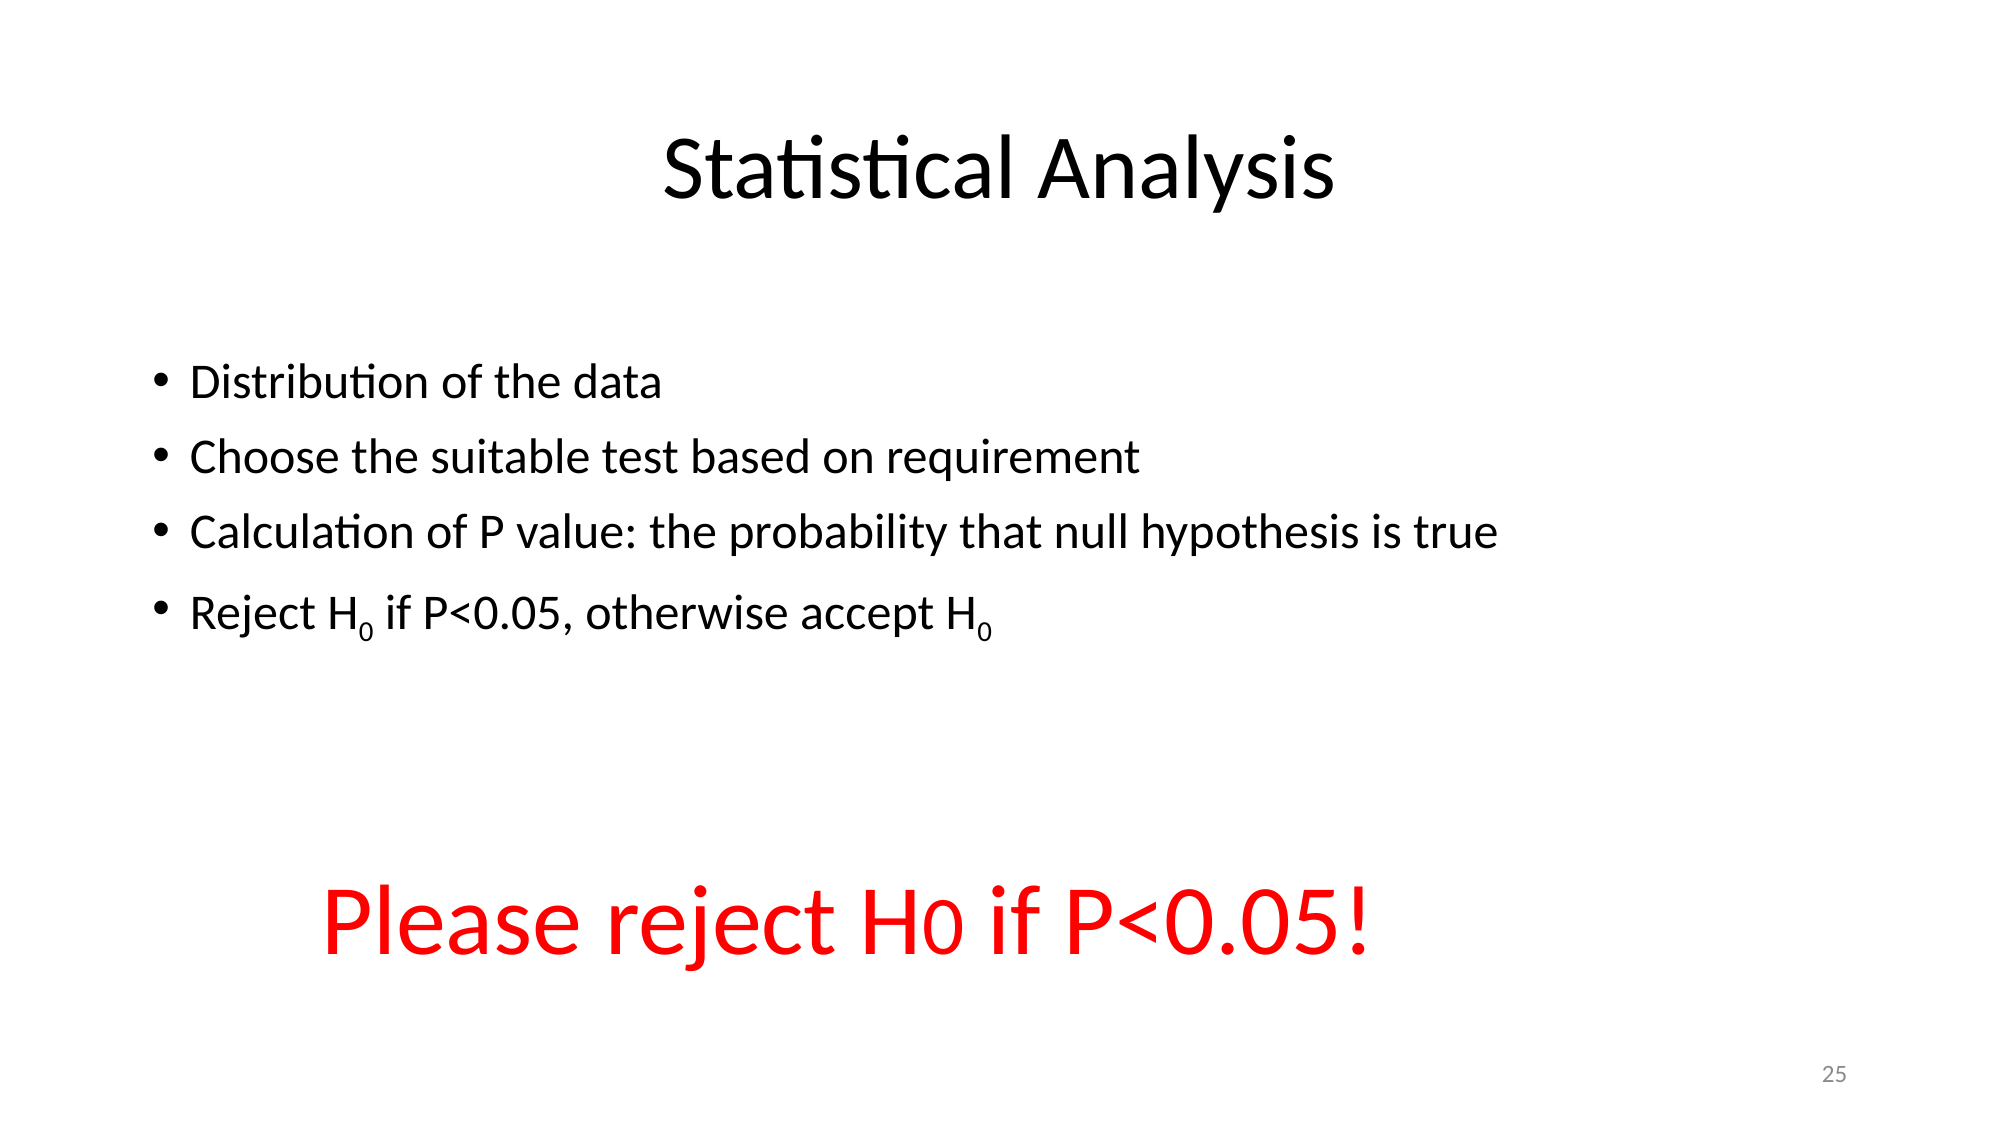

# Statistical Analysis
Distribution of the data
Choose the suitable test based on requirement
Calculation of P value: the probability that null hypothesis is true
Reject H0 if P<0.05, otherwise accept H0
Please reject H0 if P<0.05!
25